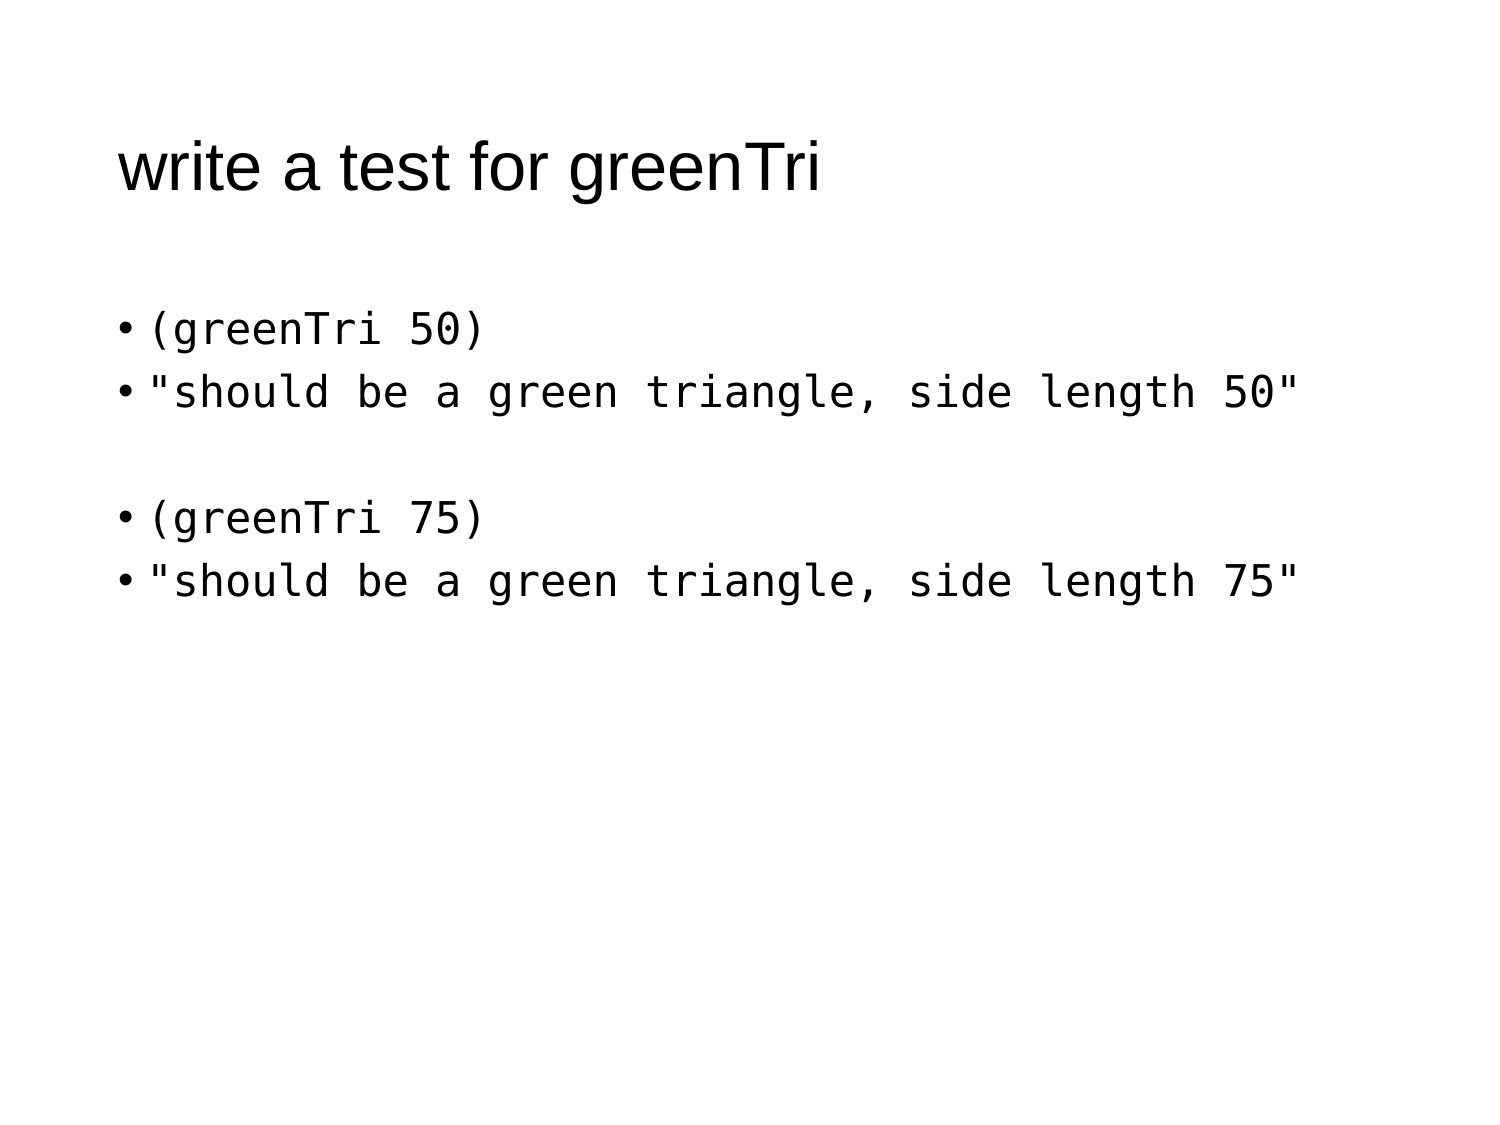

# write a test for greenTri
(greenTri 50)
"should be a green triangle, side length 50"

(greenTri 75)
"should be a green triangle, side length 75"